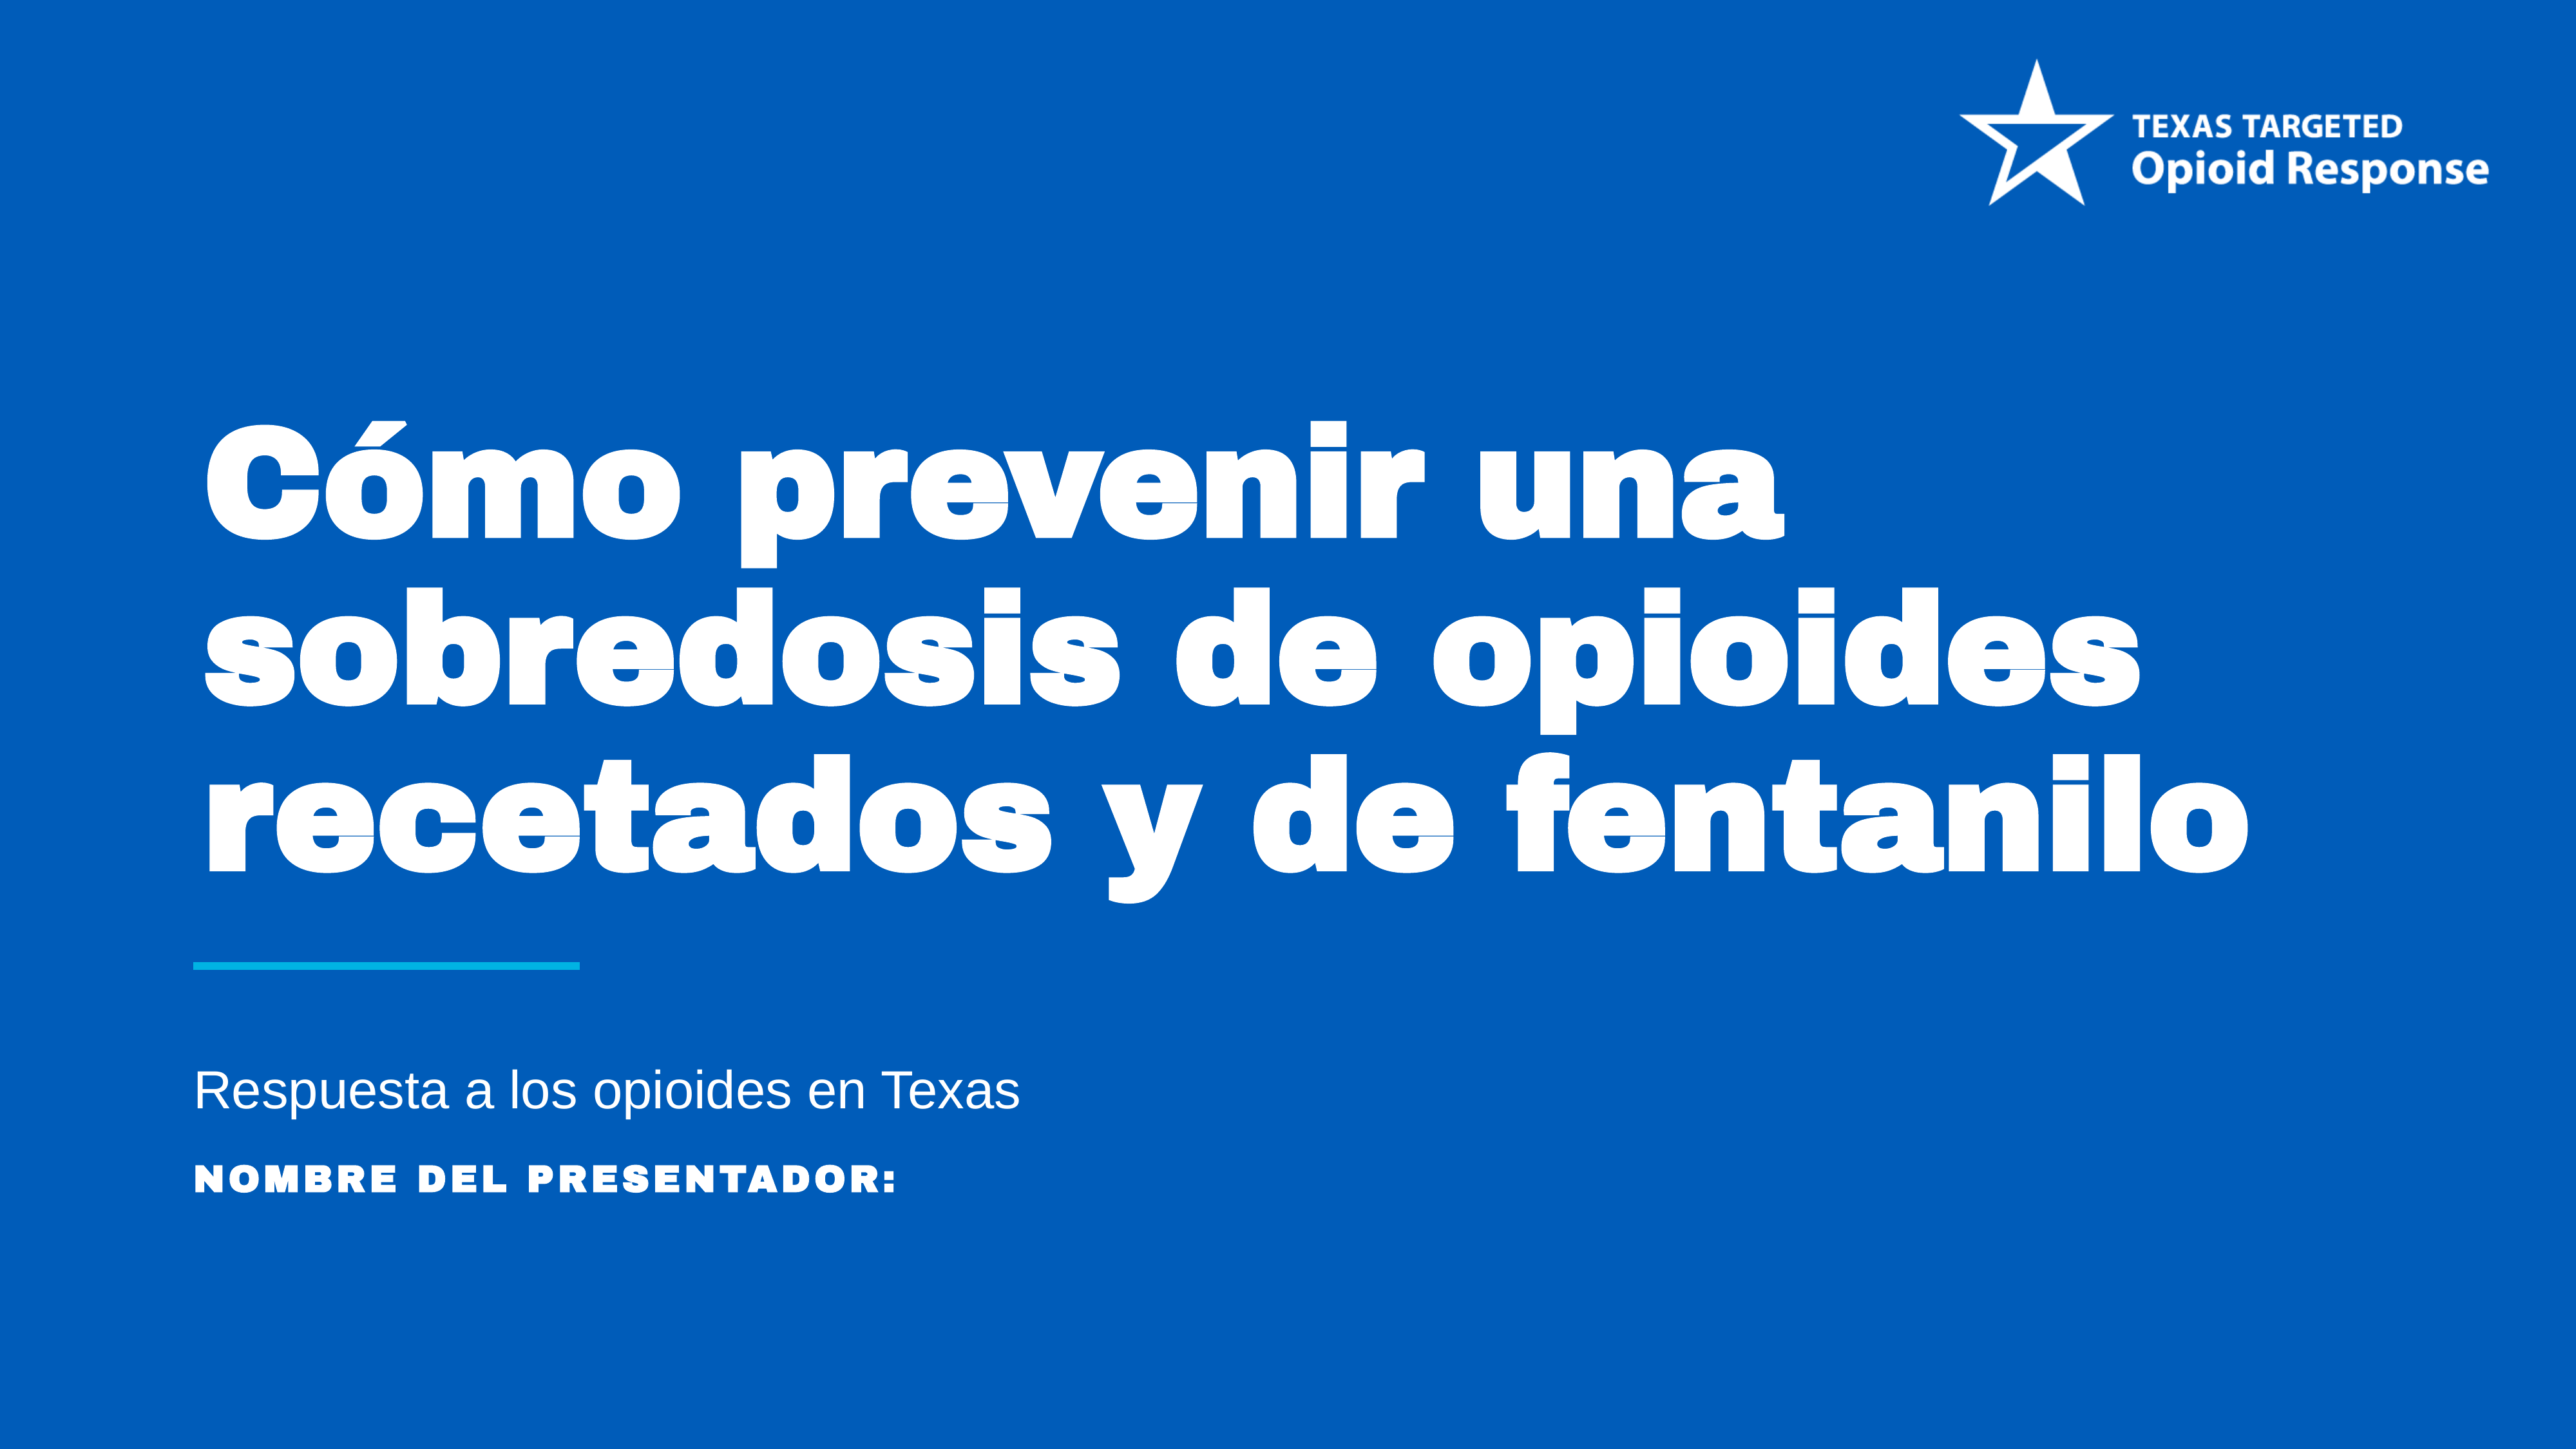

# Cómo prevenir una sobredosis de opioides recetados y de fentanilo
Respuesta a los opioides en Texas
NOMBRE DEL PRESENTADOR: